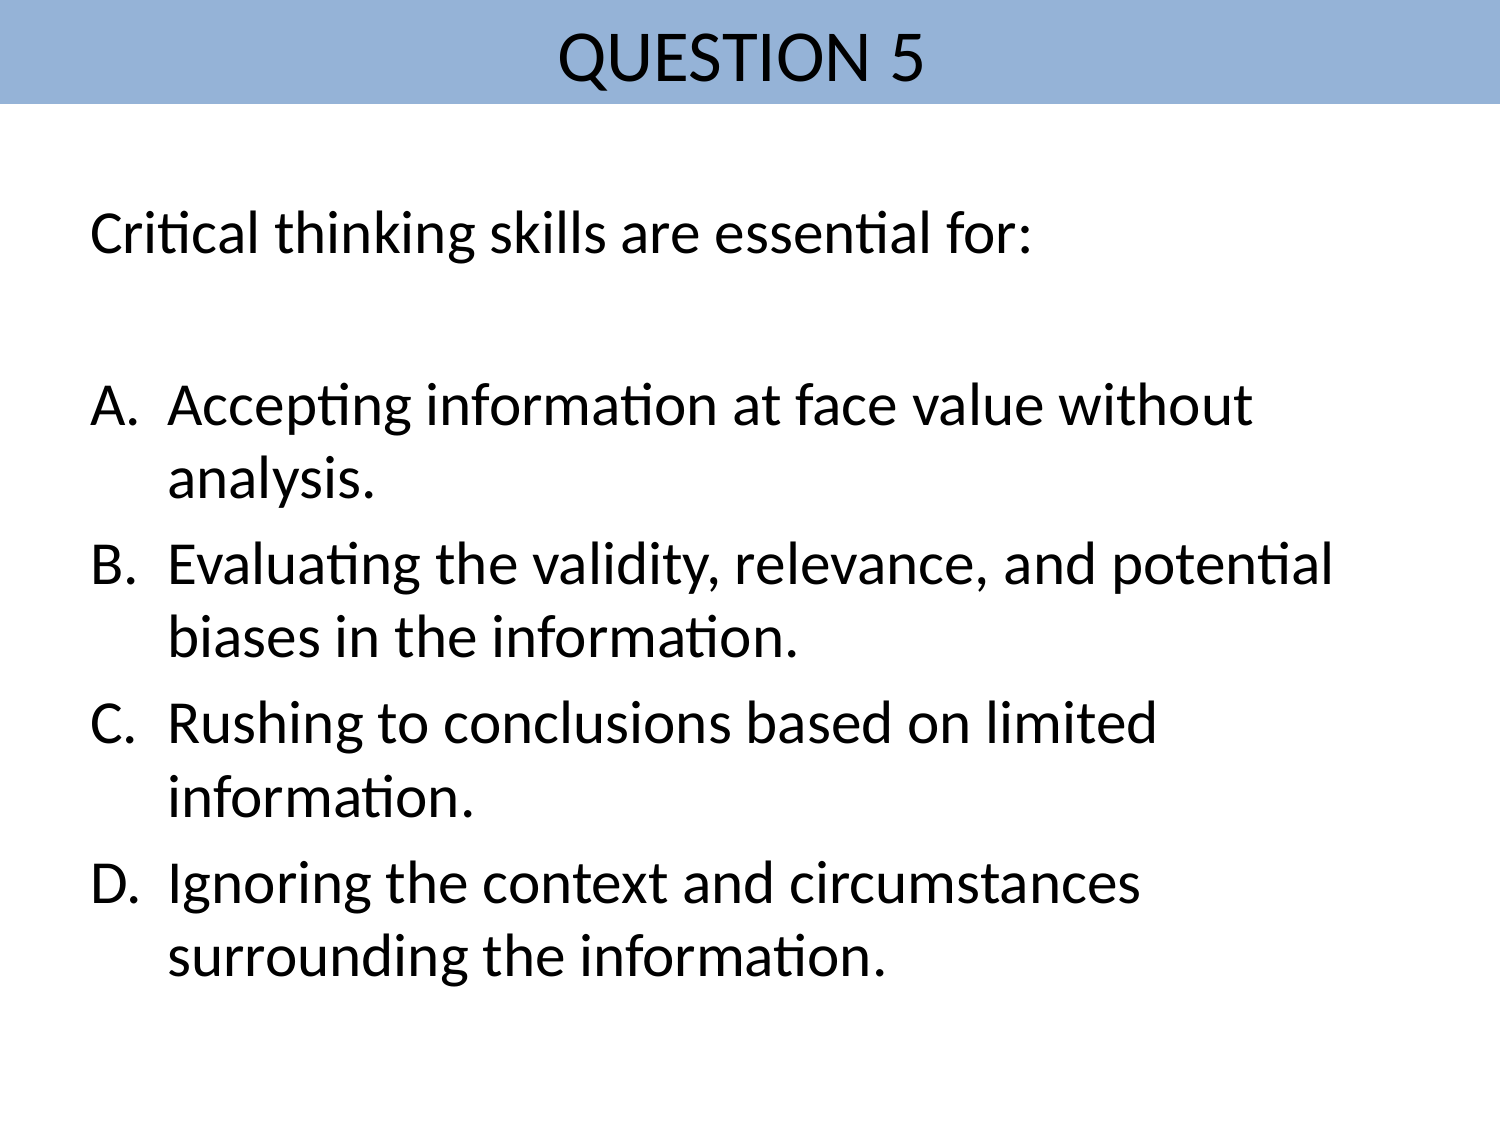

# QUESTION 5
Critical thinking skills are essential for:

Accepting information at face value without analysis.
Evaluating the validity, relevance, and potential biases in the information.
Rushing to conclusions based on limited information.
Ignoring the context and circumstances surrounding the information.